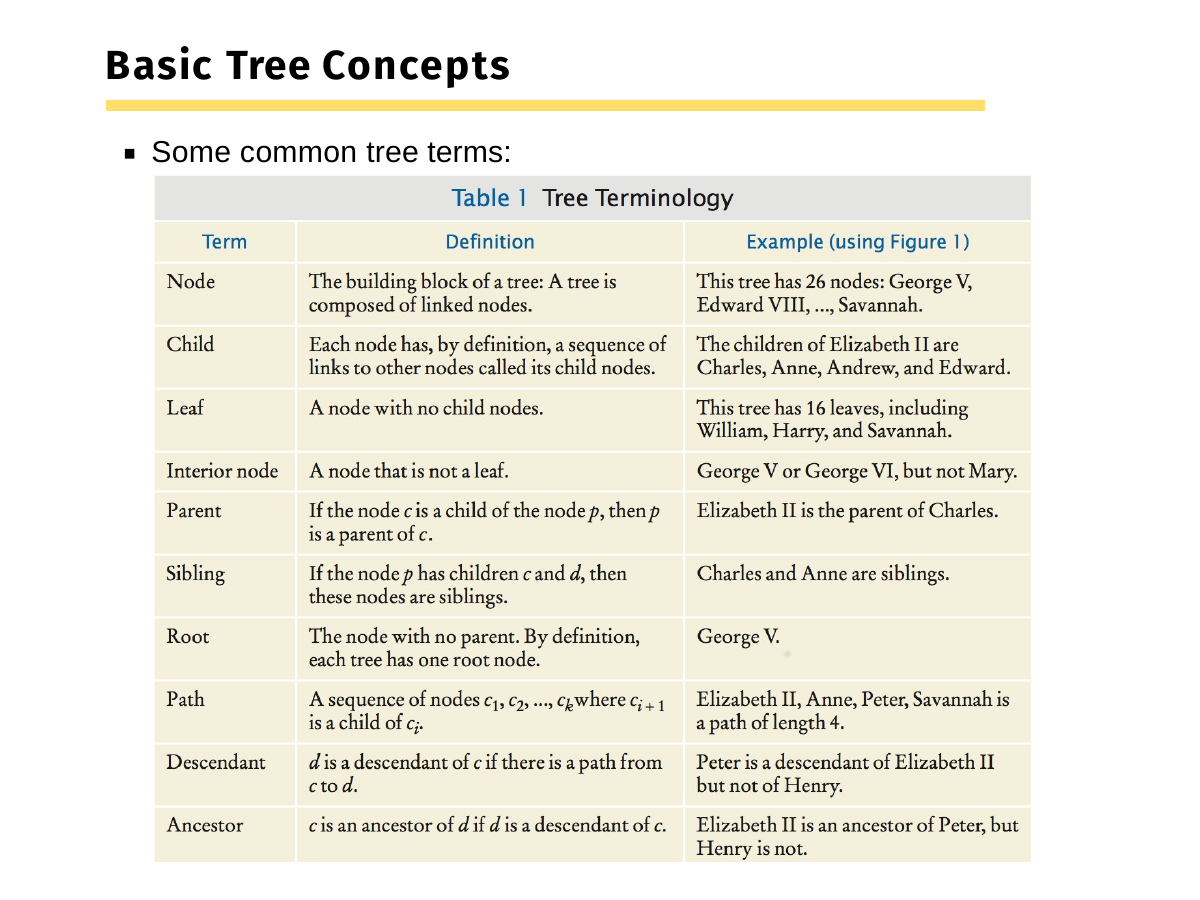

# Basic Tree Concepts

Some common tree terms: